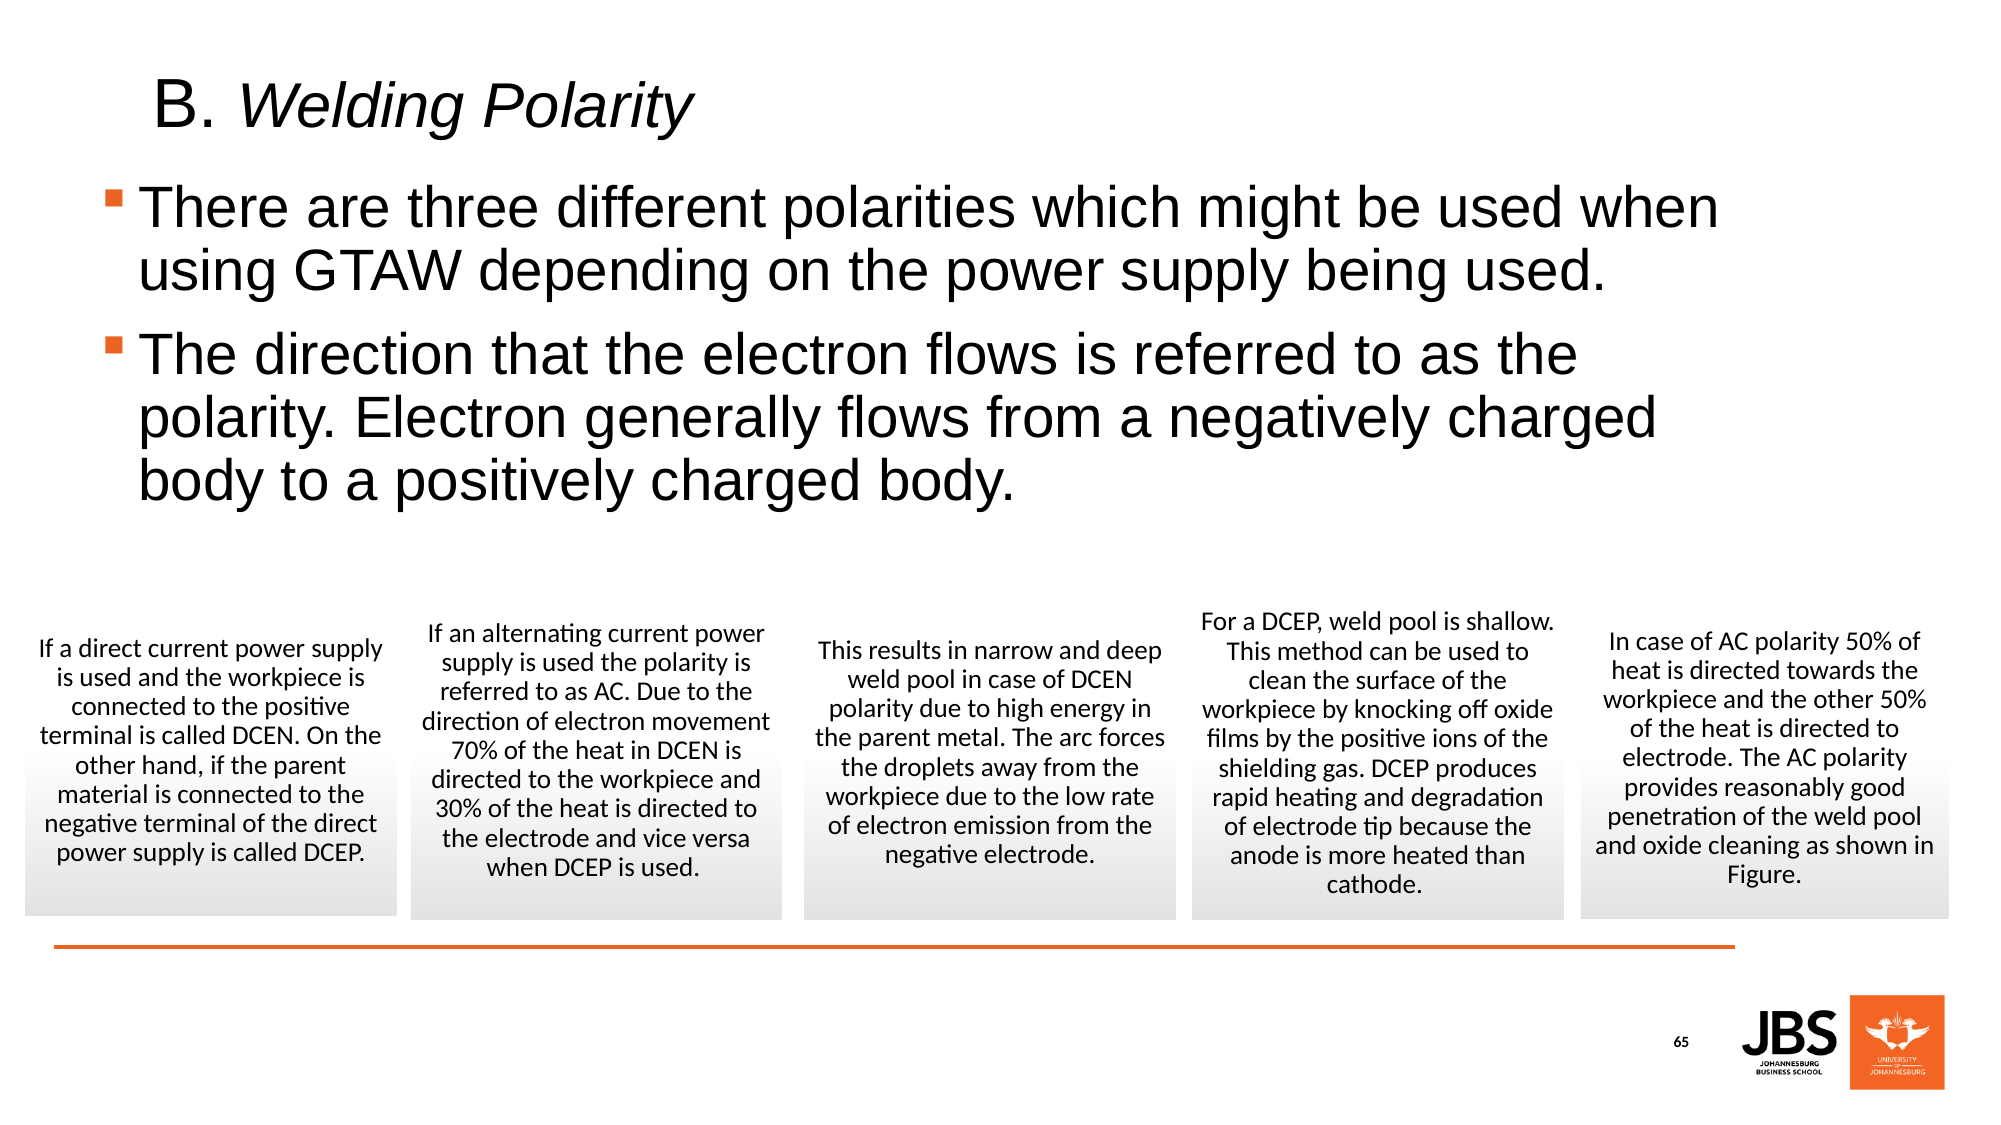

# B. Welding Polarity
There are three different polarities which might be used when using GTAW depending on the power supply being used.
The direction that the electron flows is referred to as the polarity. Electron generally flows from a negatively charged body to a positively charged body.

If a direct current power supply is used and the workpiece is connected to the positive terminal is called DCEN. On the other hand, if the parent material is connected to the negative terminal of the direct power supply is called DCEP.
If an alternating current power supply is used the polarity is referred to as AC. Due to the direction of electron movement 70% of the heat in DCEN is directed to the workpiece and 30% of the heat is directed to the electrode and vice versa when DCEP is used.
This results in narrow and deep weld pool in case of DCEN polarity due to high energy in the parent metal. The arc forces the droplets away from the workpiece due to the low rate of electron emission from the negative electrode.
For a DCEP, weld pool is shallow. This method can be used to clean the surface of the workpiece by knocking off oxide films by the positive ions of the shielding gas. DCEP produces rapid heating and degradation of electrode tip because the anode is more heated than cathode.
In case of AC polarity 50% of heat is directed towards the workpiece and the other 50% of the heat is directed to electrode. The AC polarity provides reasonably good penetration of the weld pool and oxide cleaning as shown in Figure.